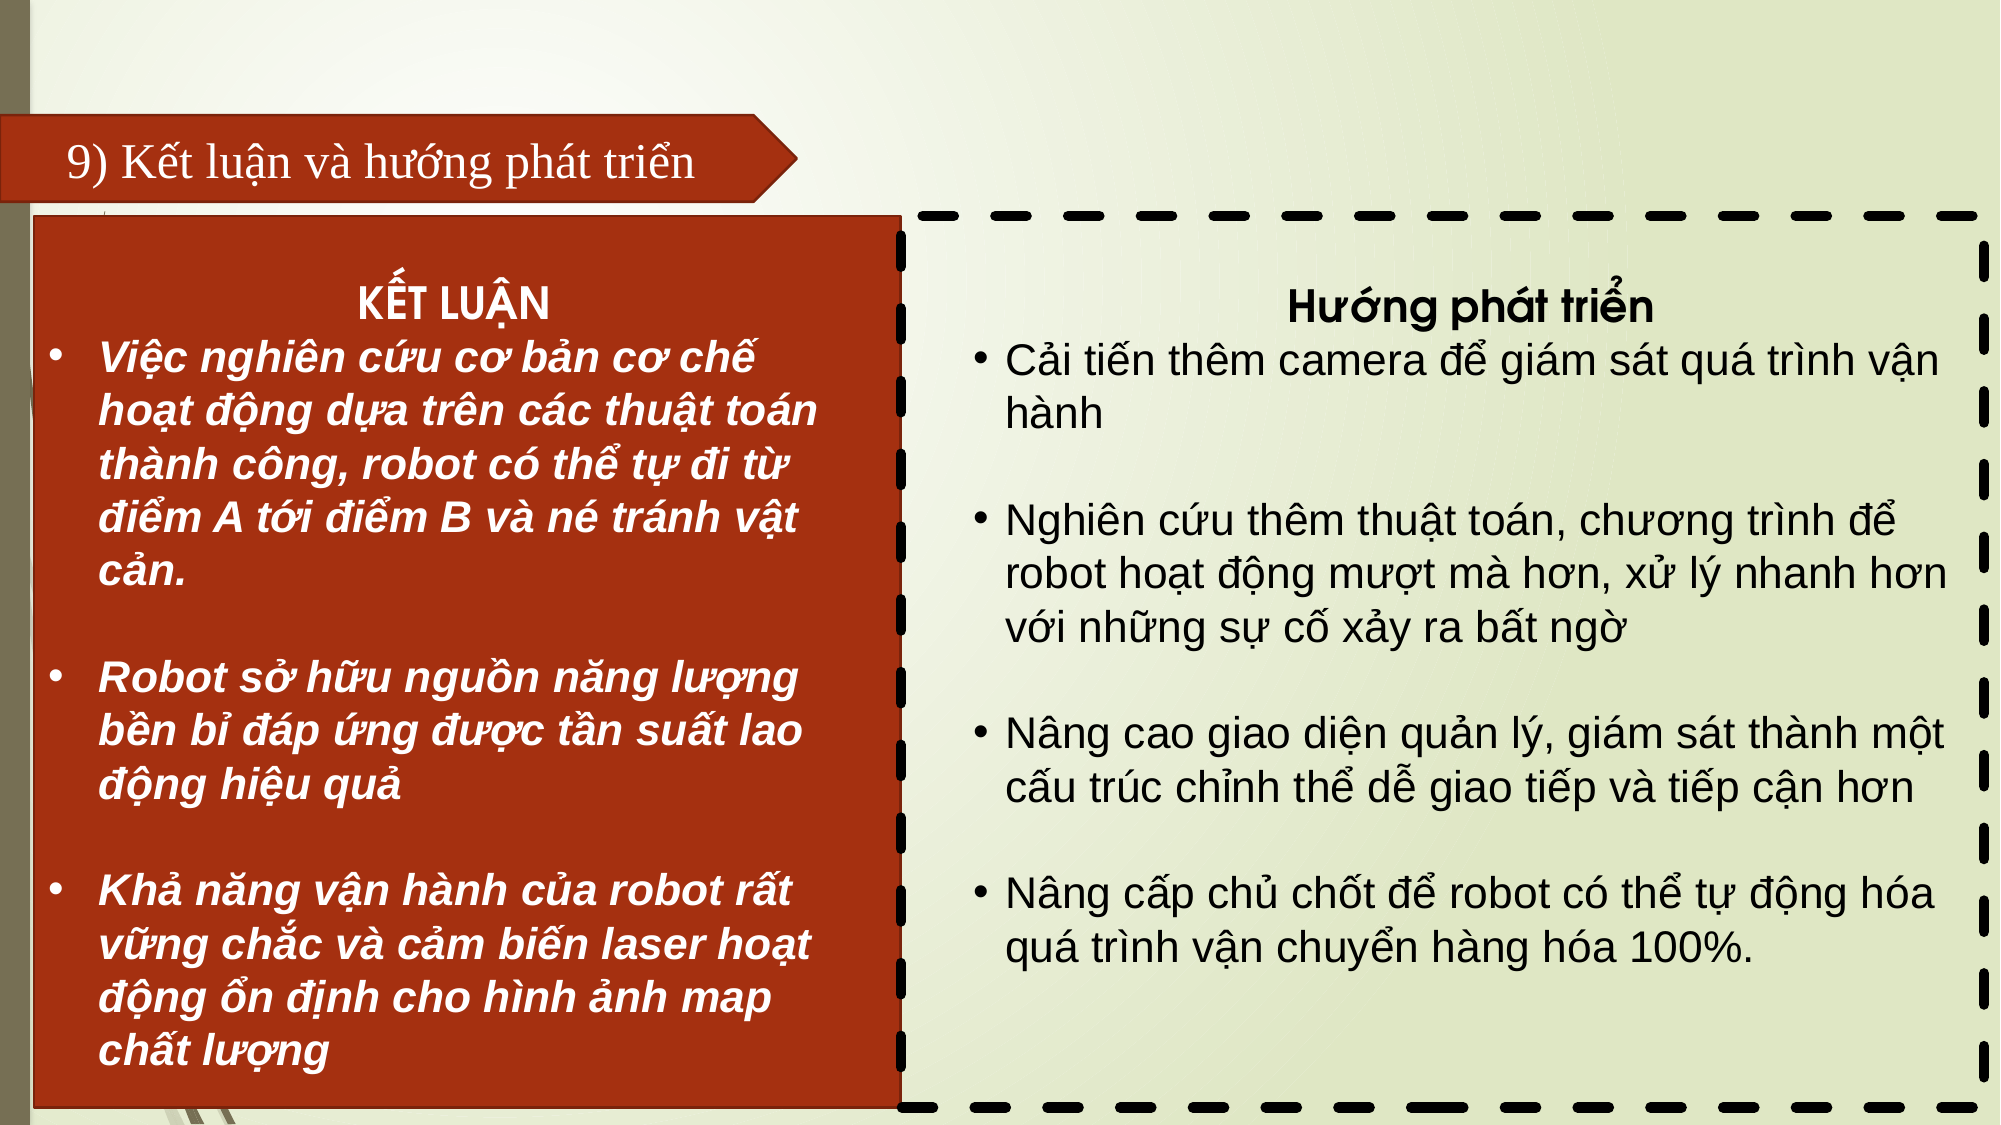

9) Kết luận và hướng phát triển
6)

KẾT LUẬN
Việc nghiên cứu cơ bản cơ chế hoạt động dựa trên các thuật toán thành công, robot có thể tự đi từ điểm A tới điểm B và né tránh vật cản.

Robot sở hữu nguồn năng lượng bền bỉ đáp ứng được tần suất lao động hiệu quả

Khả năng vận hành của robot rất vững chắc và cảm biến laser hoạt động ổn định cho hình ảnh map chất lượng

Hướng phát triển
Cải tiến thêm camera để giám sát quá trình vận hành

Nghiên cứu thêm thuật toán, chương trình để robot hoạt động mượt mà hơn, xử lý nhanh hơn với những sự cố xảy ra bất ngờ

Nâng cao giao diện quản lý, giám sát thành một cấu trúc chỉnh thể dễ giao tiếp và tiếp cận hơn

Nâng cấp chủ chốt để robot có thể tự động hóa quá trình vận chuyển hàng hóa 100%.